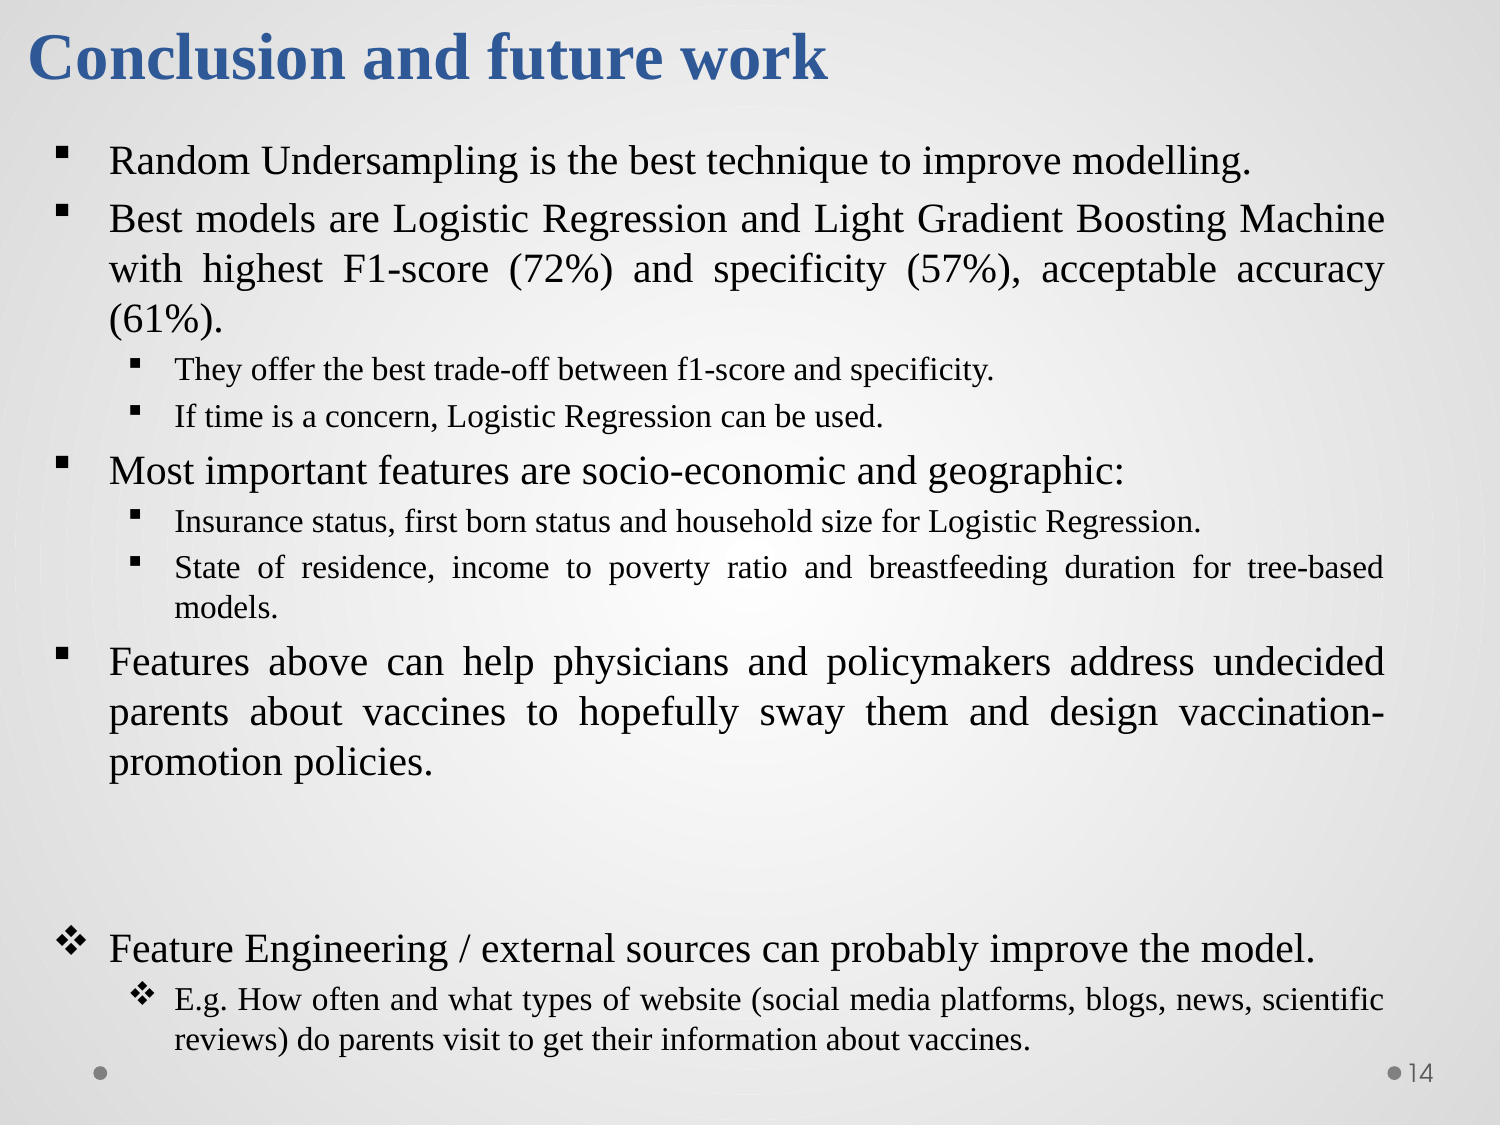

# Conclusion and future work
Random Undersampling is the best technique to improve modelling.
Best models are Logistic Regression and Light Gradient Boosting Machine with highest F1-score (72%) and specificity (57%), acceptable accuracy (61%).
They offer the best trade-off between f1-score and specificity.
If time is a concern, Logistic Regression can be used.
Most important features are socio-economic and geographic:
Insurance status, first born status and household size for Logistic Regression.
State of residence, income to poverty ratio and breastfeeding duration for tree-based models.
Features above can help physicians and policymakers address undecided parents about vaccines to hopefully sway them and design vaccination-promotion policies.

Feature Engineering / external sources can probably improve the model.
E.g. How often and what types of website (social media platforms, blogs, news, scientific reviews) do parents visit to get their information about vaccines.

14